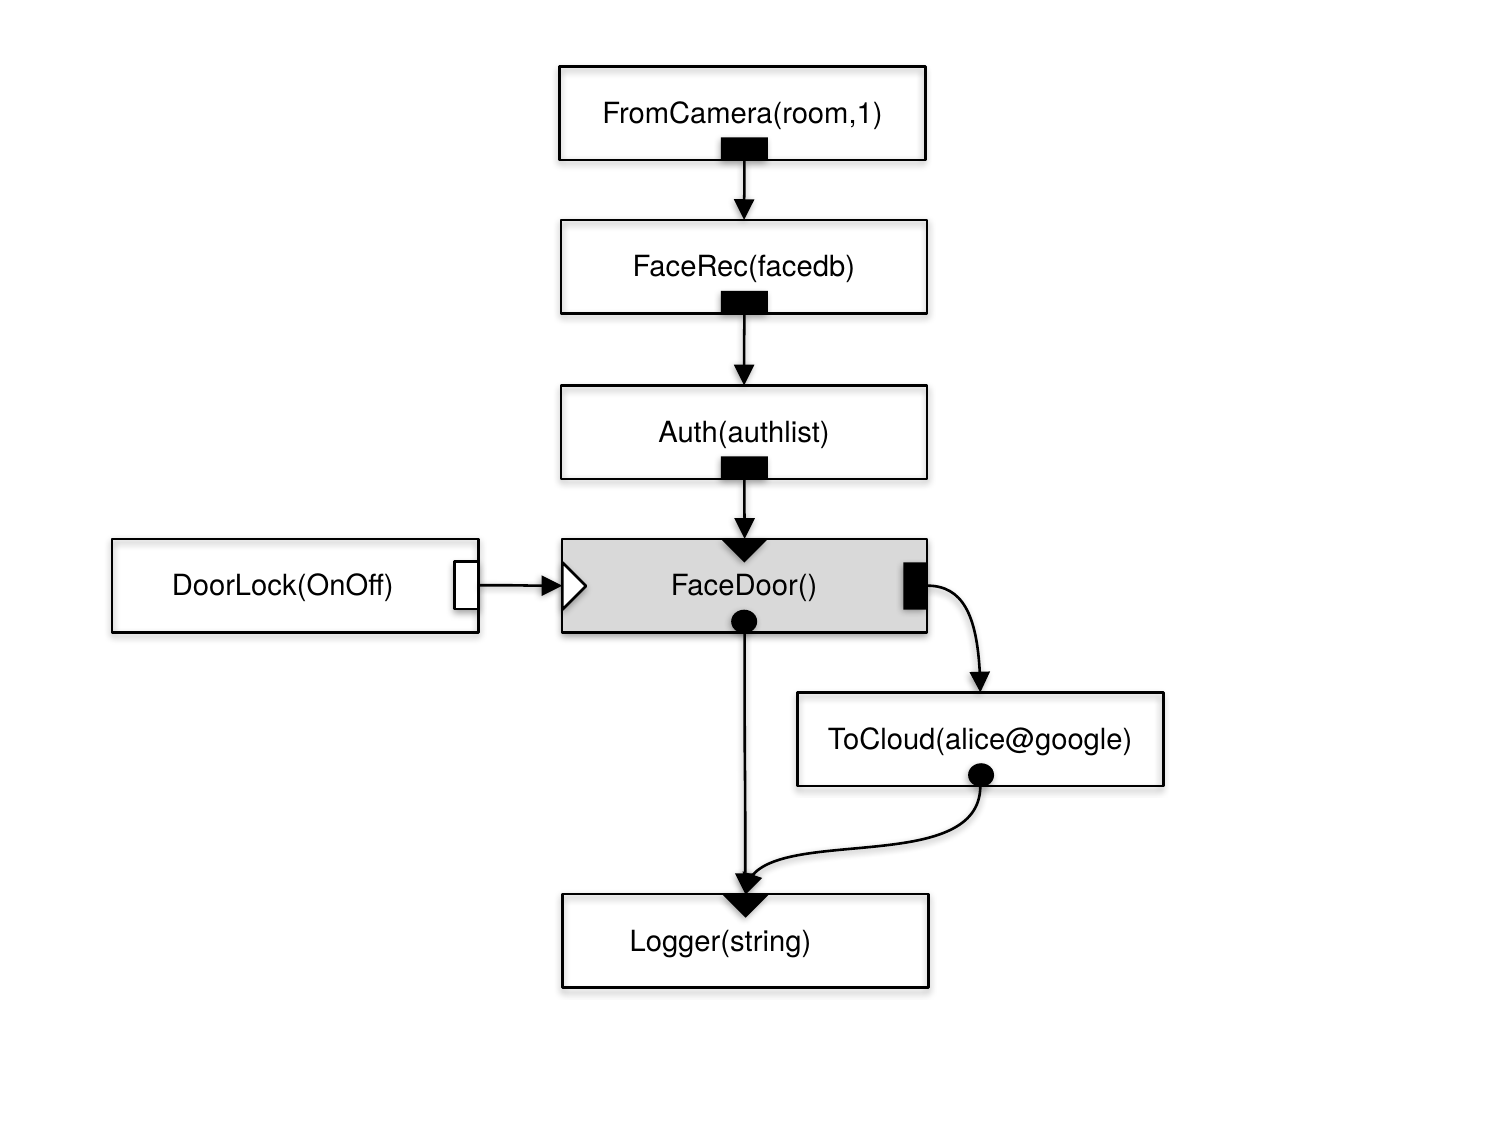

FromCamera(room,1)

FaceRec(facedb)

Auth(authlist)

DoorLock(OnOff)
FaceDoor()

ToCloud(alice@google)

Logger(string)